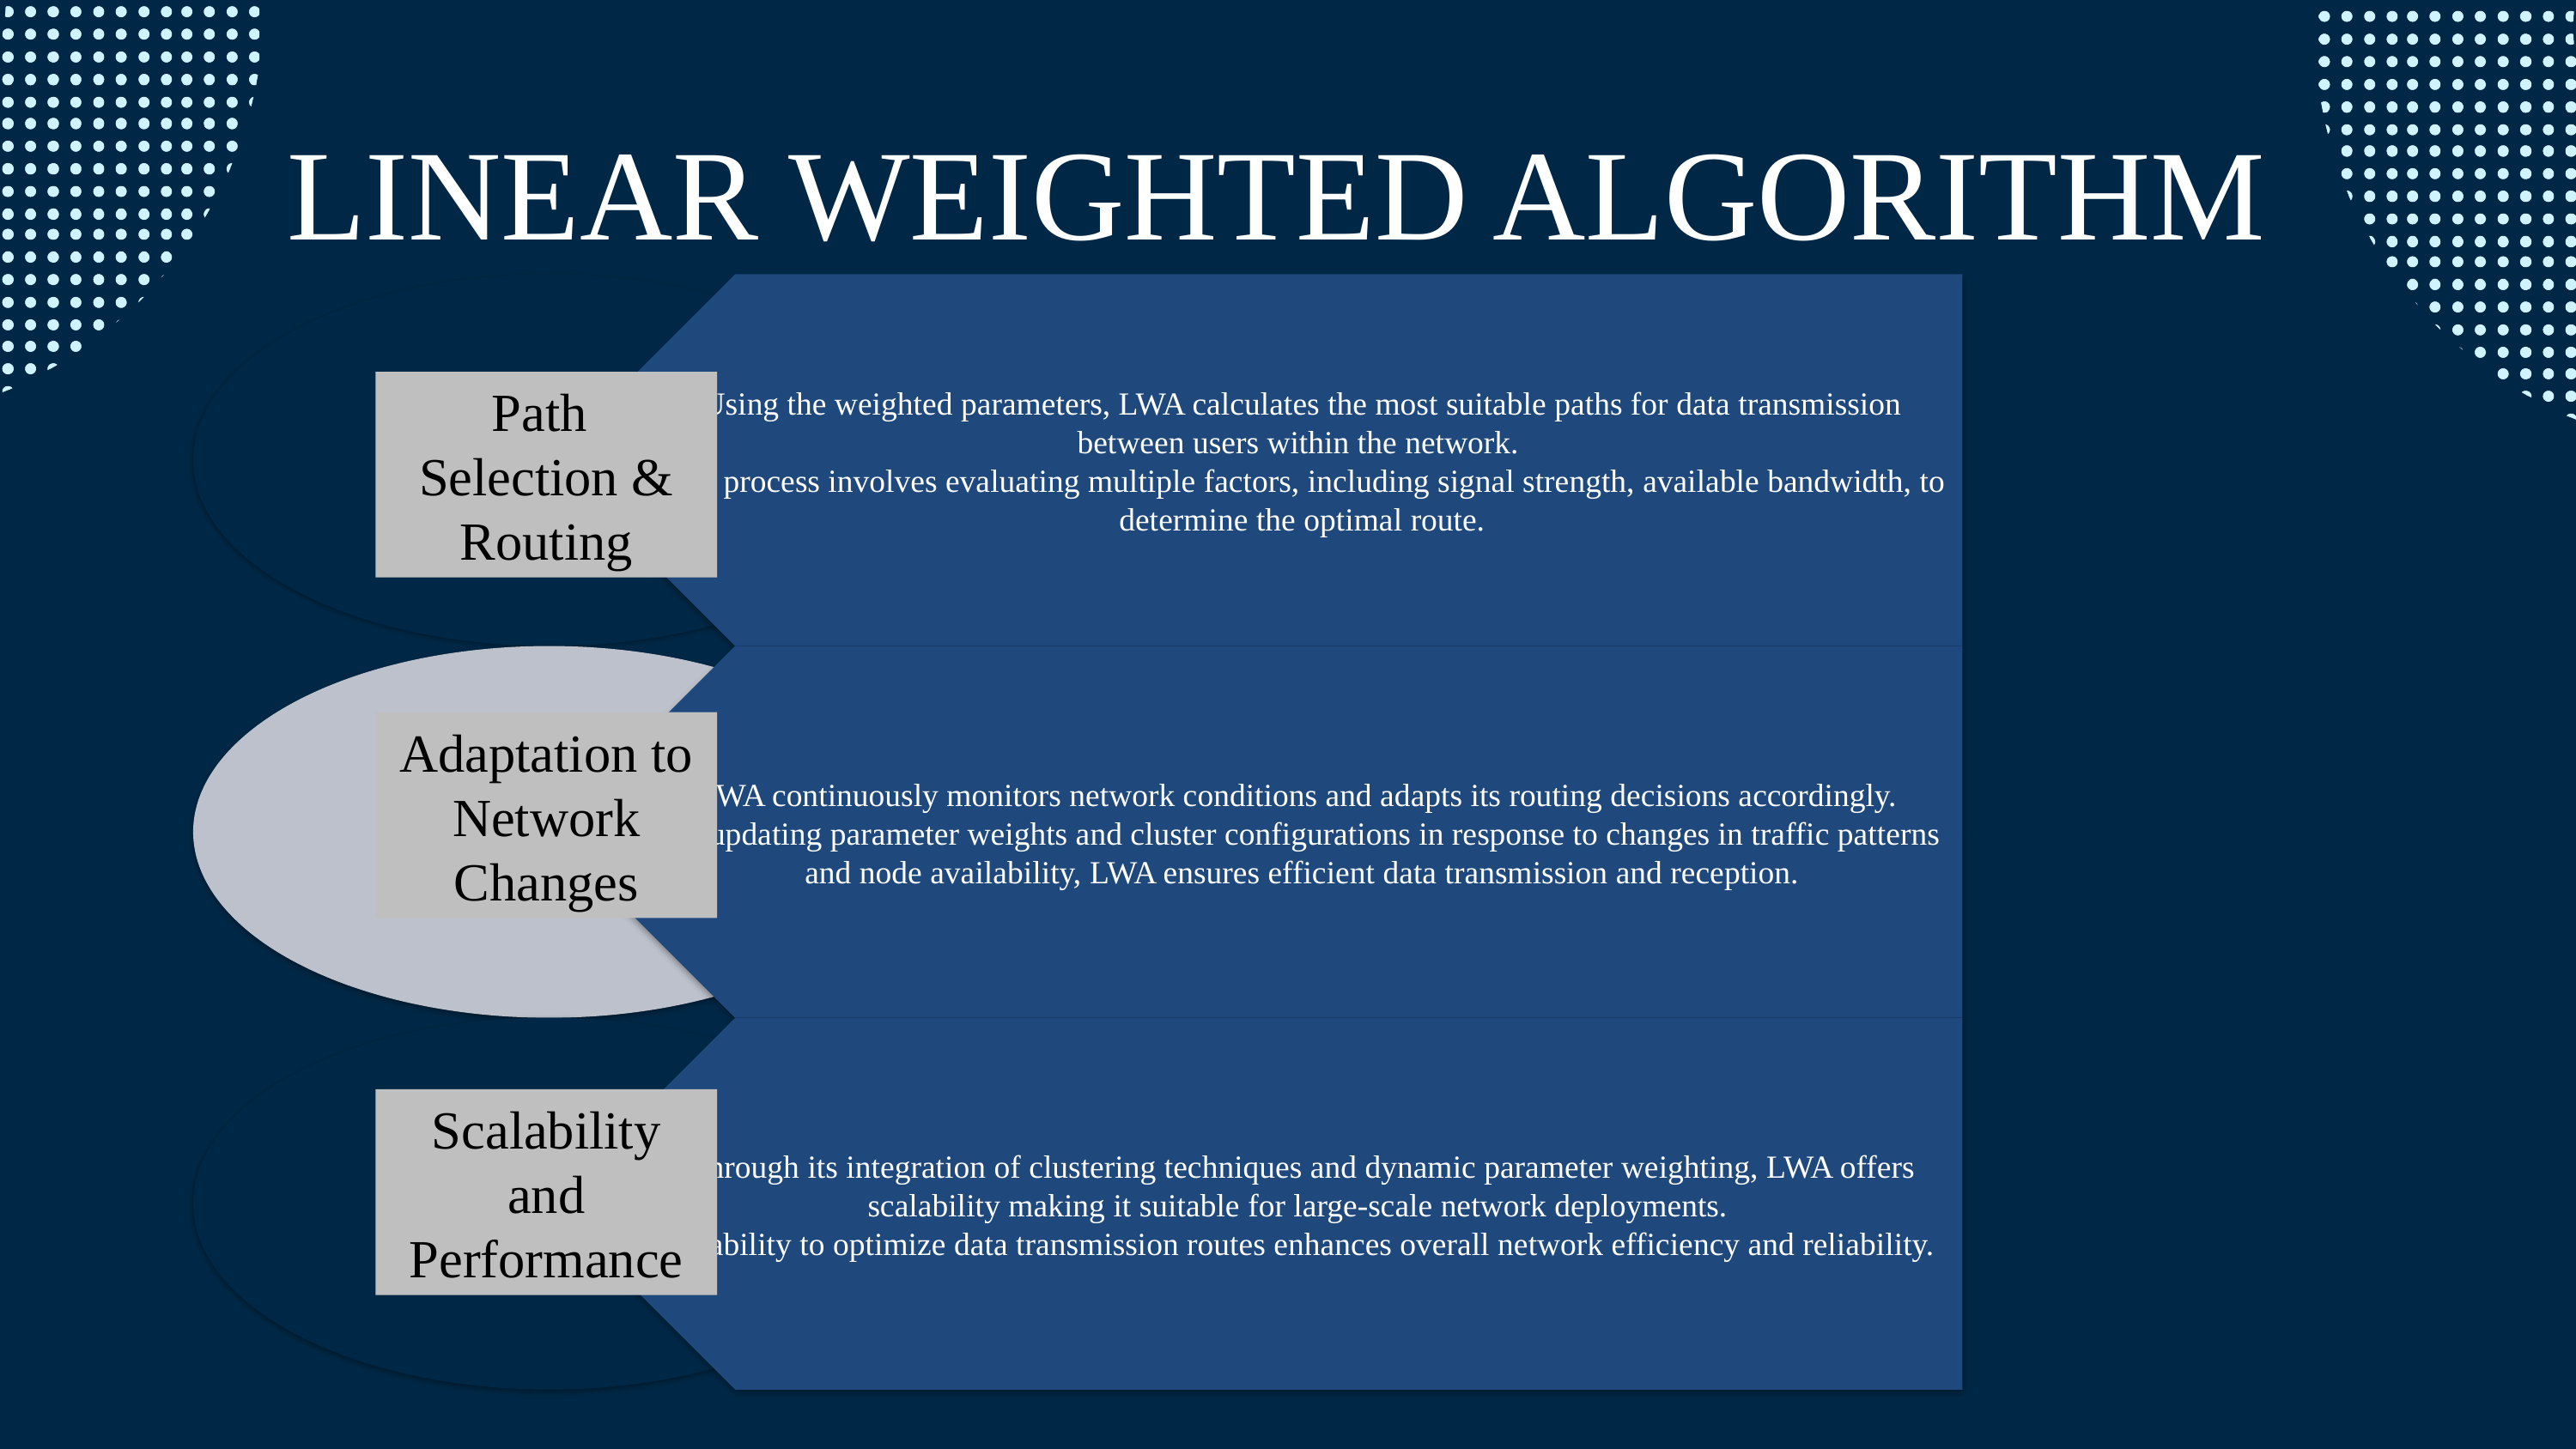

LINEAR WEIGHTED ALGORITHM
This process involves evaluating multiple factors, including signal strength, available bandwidth, to determine the optimal route.
LWA continuously monitors network conditions and adapts its routing decisions accordingly.
By updating parameter weights and cluster configurations in response to changes in traffic patterns and node availability, LWA ensures efficient data transmission and reception.
Its ability to optimize data transmission routes enhances overall network efficiency and reliability.
Path
Selection &
Routing
Adaptation to Network Changes
Scalability and Performance